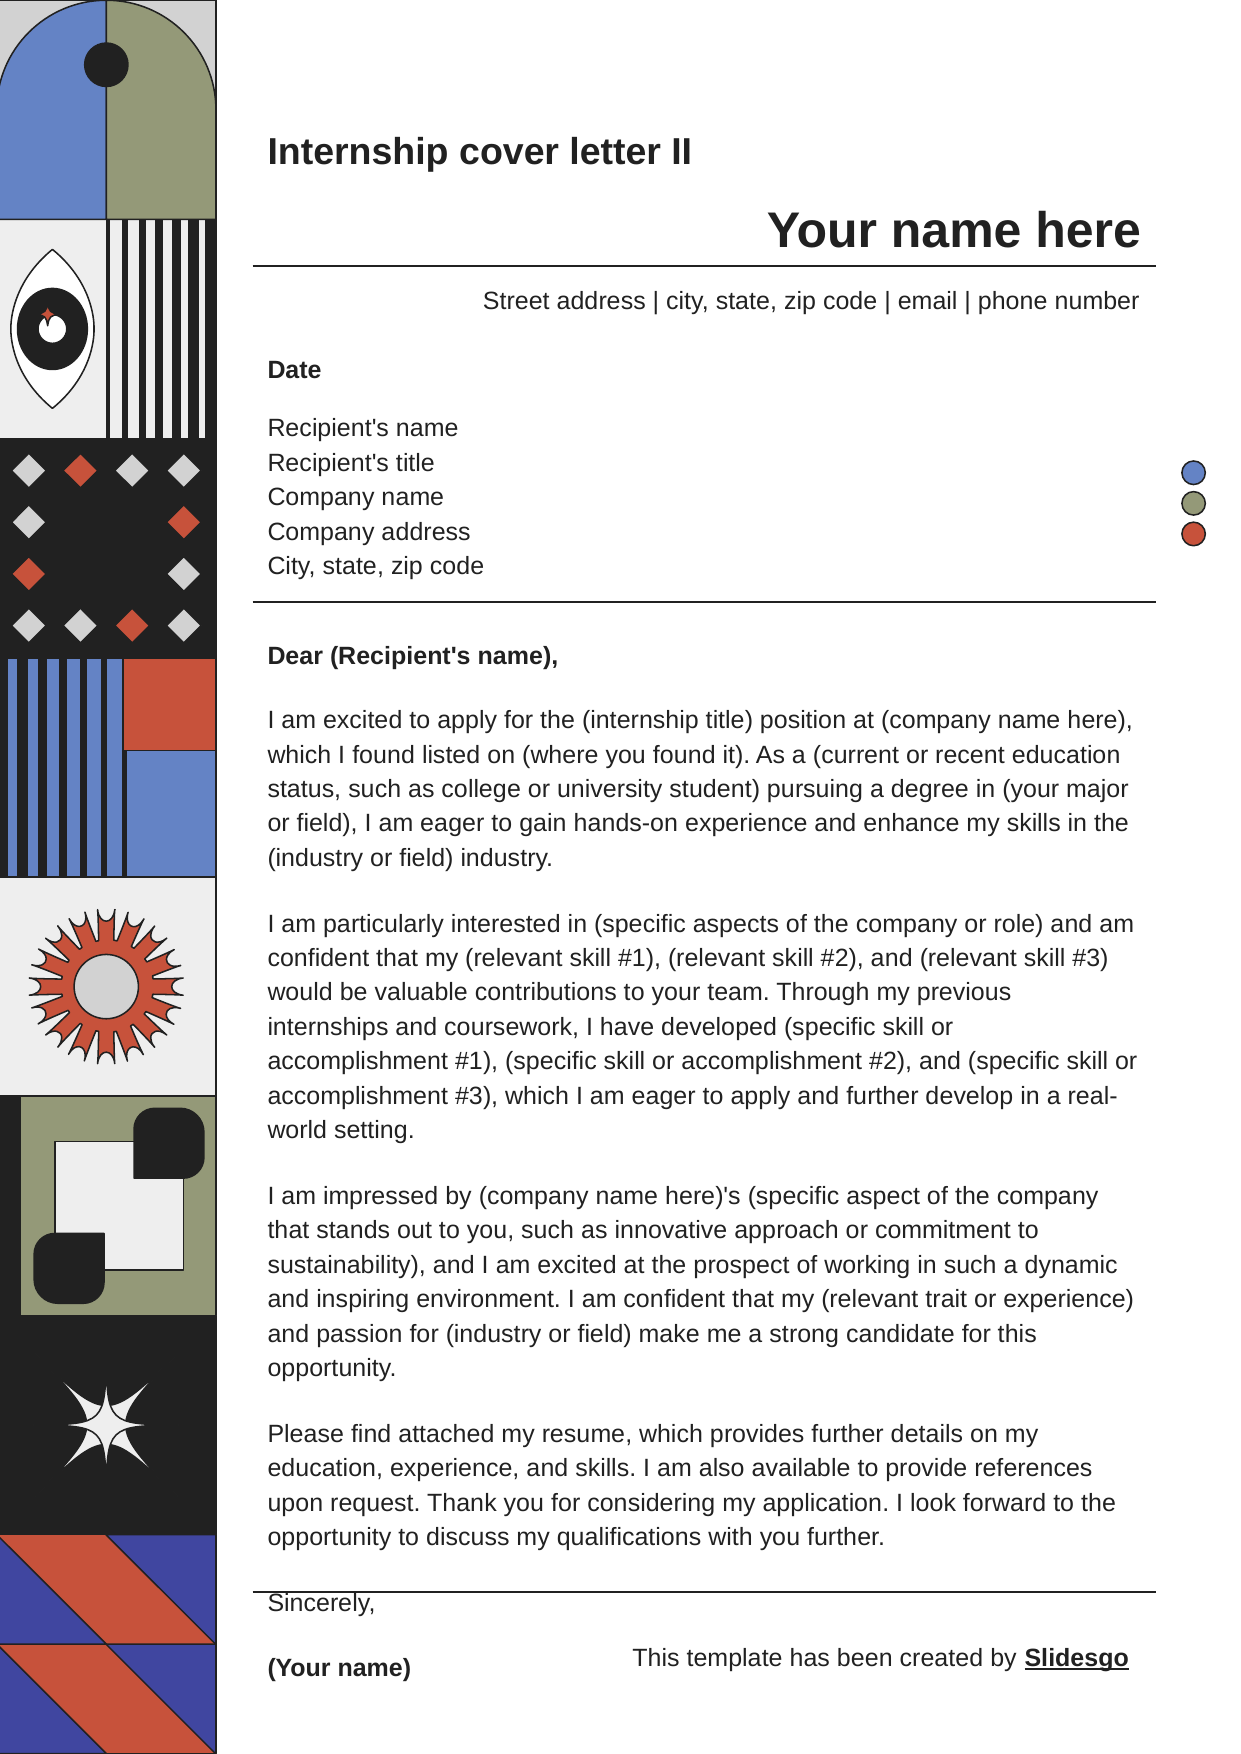

Internship cover letter II
# Your name here
Street address | city, state, zip code | email | phone number
Date
Recipient's name
Recipient's title
Company name
Company address
City, state, zip code
Dear (Recipient's name),
I am excited to apply for the (internship title) position at (company name here), which I found listed on (where you found it). As a (current or recent education status, such as college or university student) pursuing a degree in (your major or field), I am eager to gain hands-on experience and enhance my skills in the (industry or field) industry.
I am particularly interested in (specific aspects of the company or role) and am confident that my (relevant skill #1), (relevant skill #2), and (relevant skill #3) would be valuable contributions to your team. Through my previous internships and coursework, I have developed (specific skill or accomplishment #1), (specific skill or accomplishment #2), and (specific skill or accomplishment #3), which I am eager to apply and further develop in a real-world setting.
I am impressed by (company name here)'s (specific aspect of the company that stands out to you, such as innovative approach or commitment to sustainability), and I am excited at the prospect of working in such a dynamic and inspiring environment. I am confident that my (relevant trait or experience) and passion for (industry or field) make me a strong candidate for this opportunity.
Please find attached my resume, which provides further details on my education, experience, and skills. I am also available to provide references upon request. Thank you for considering my application. I look forward to the opportunity to discuss my qualifications with you further.
Sincerely,
(Your name)
This template has been created by Slidesgo